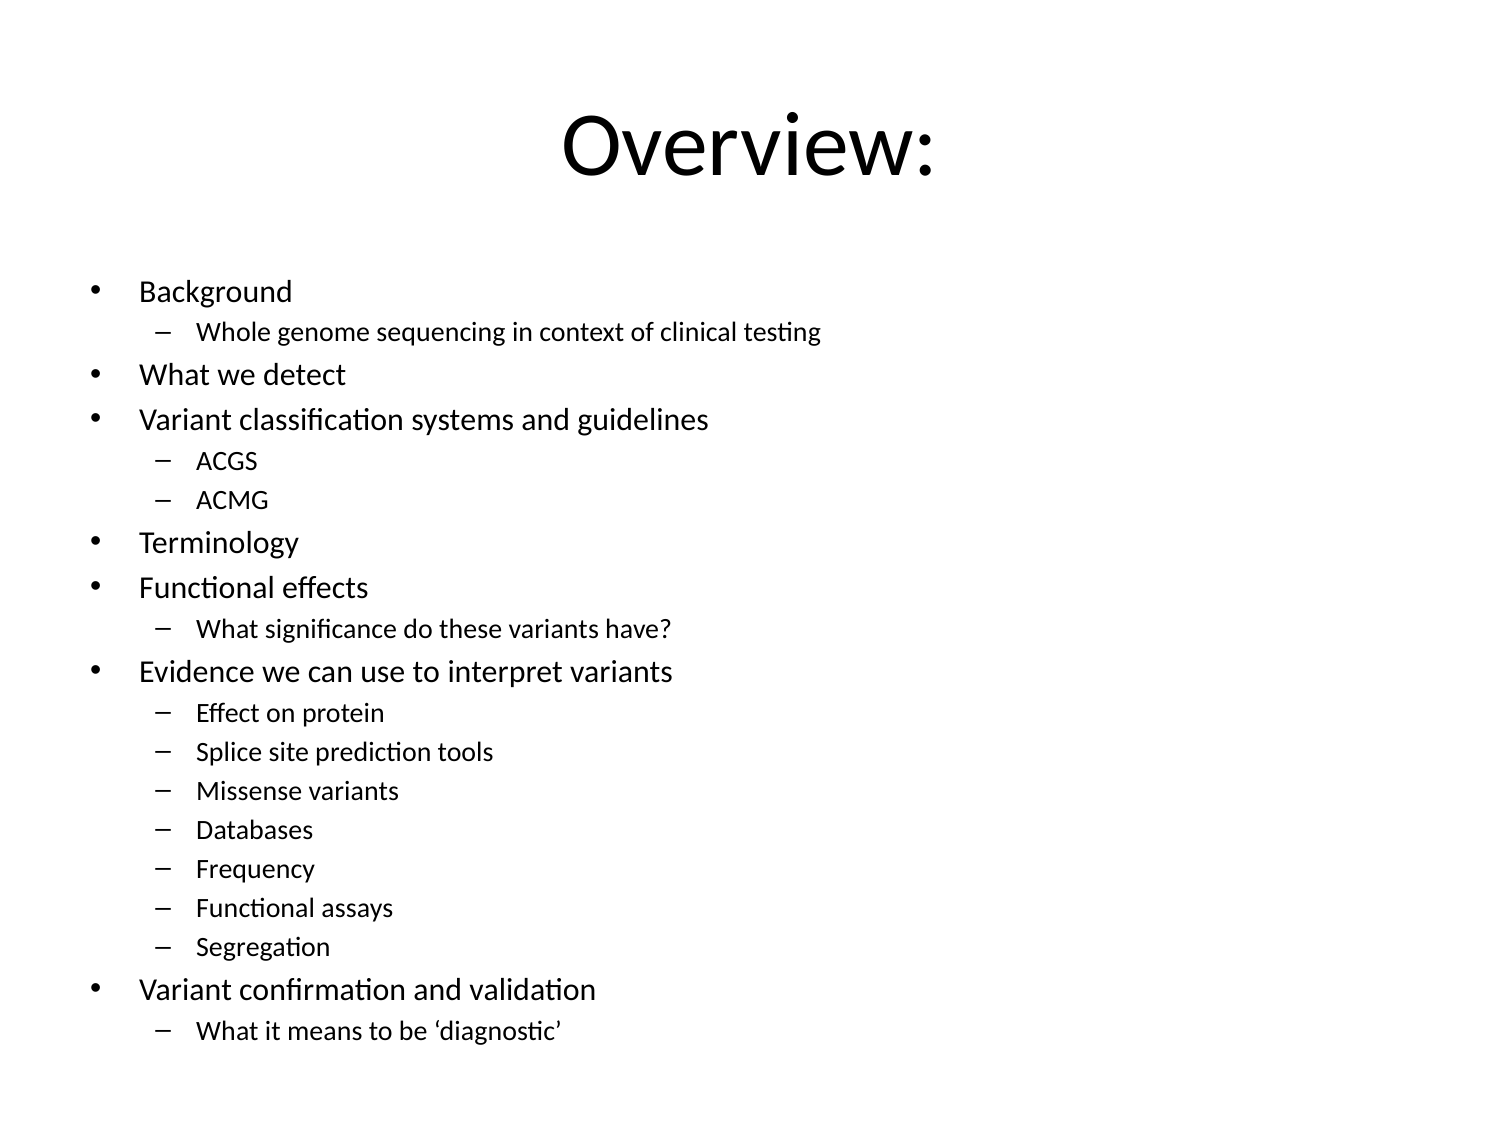

# Overview:
Background
Whole genome sequencing in context of clinical testing
What we detect
Variant classification systems and guidelines
ACGS
ACMG
Terminology
Functional effects
What significance do these variants have?
Evidence we can use to interpret variants
Effect on protein
Splice site prediction tools
Missense variants
Databases
Frequency
Functional assays
Segregation
Variant confirmation and validation
What it means to be ‘diagnostic’